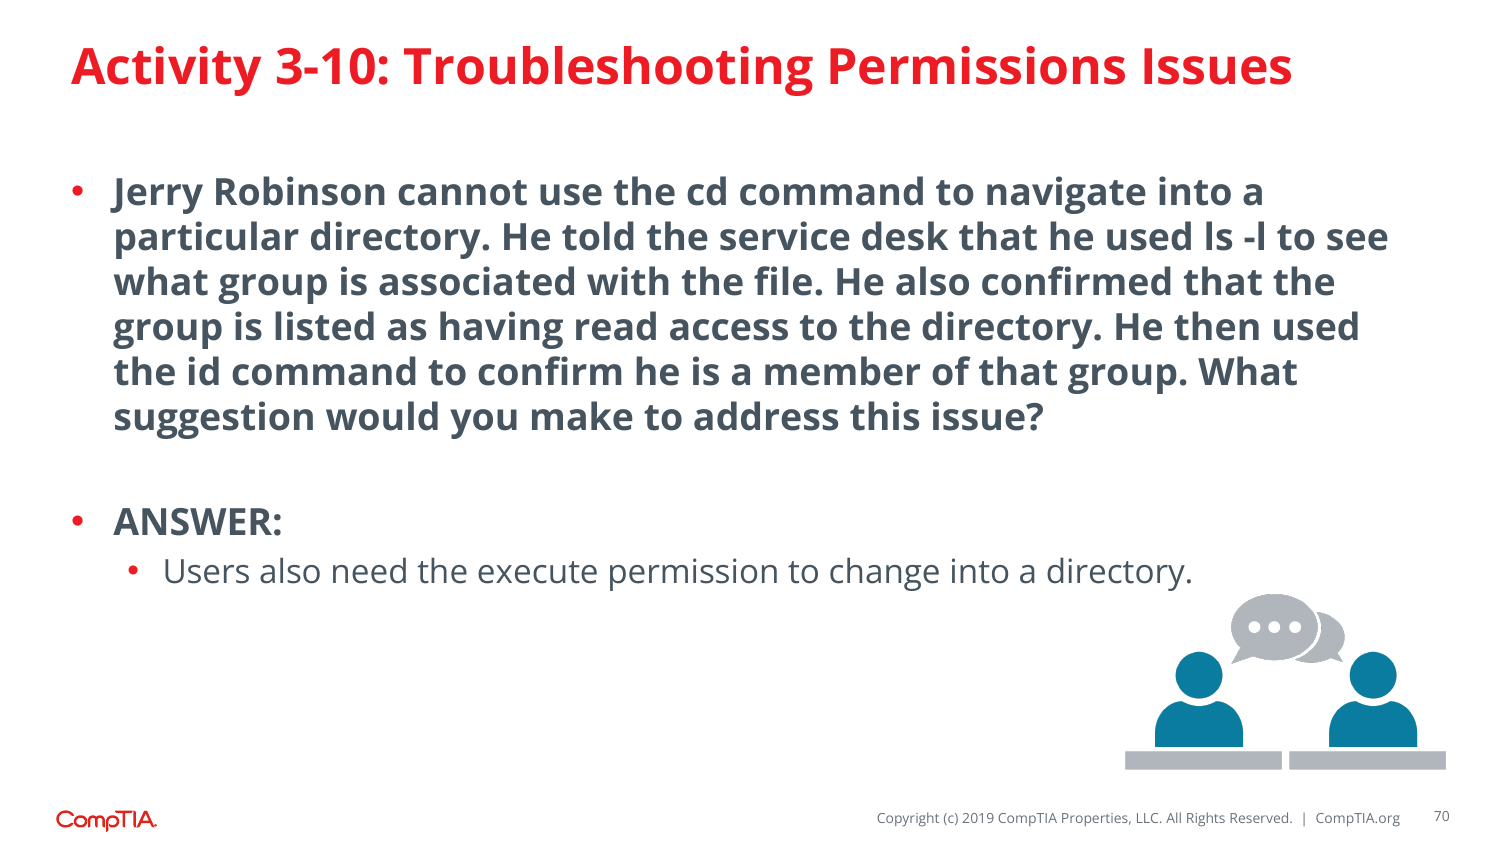

# Activity 3-10: Troubleshooting Permissions Issues
Jerry Robinson cannot use the cd command to navigate into a particular directory. He told the service desk that he used ls -l to see what group is associated with the file. He also confirmed that the group is listed as having read access to the directory. He then used the id command to confirm he is a member of that group. What suggestion would you make to address this issue?

ANSWER:
Users also need the execute permission to change into a directory.

70